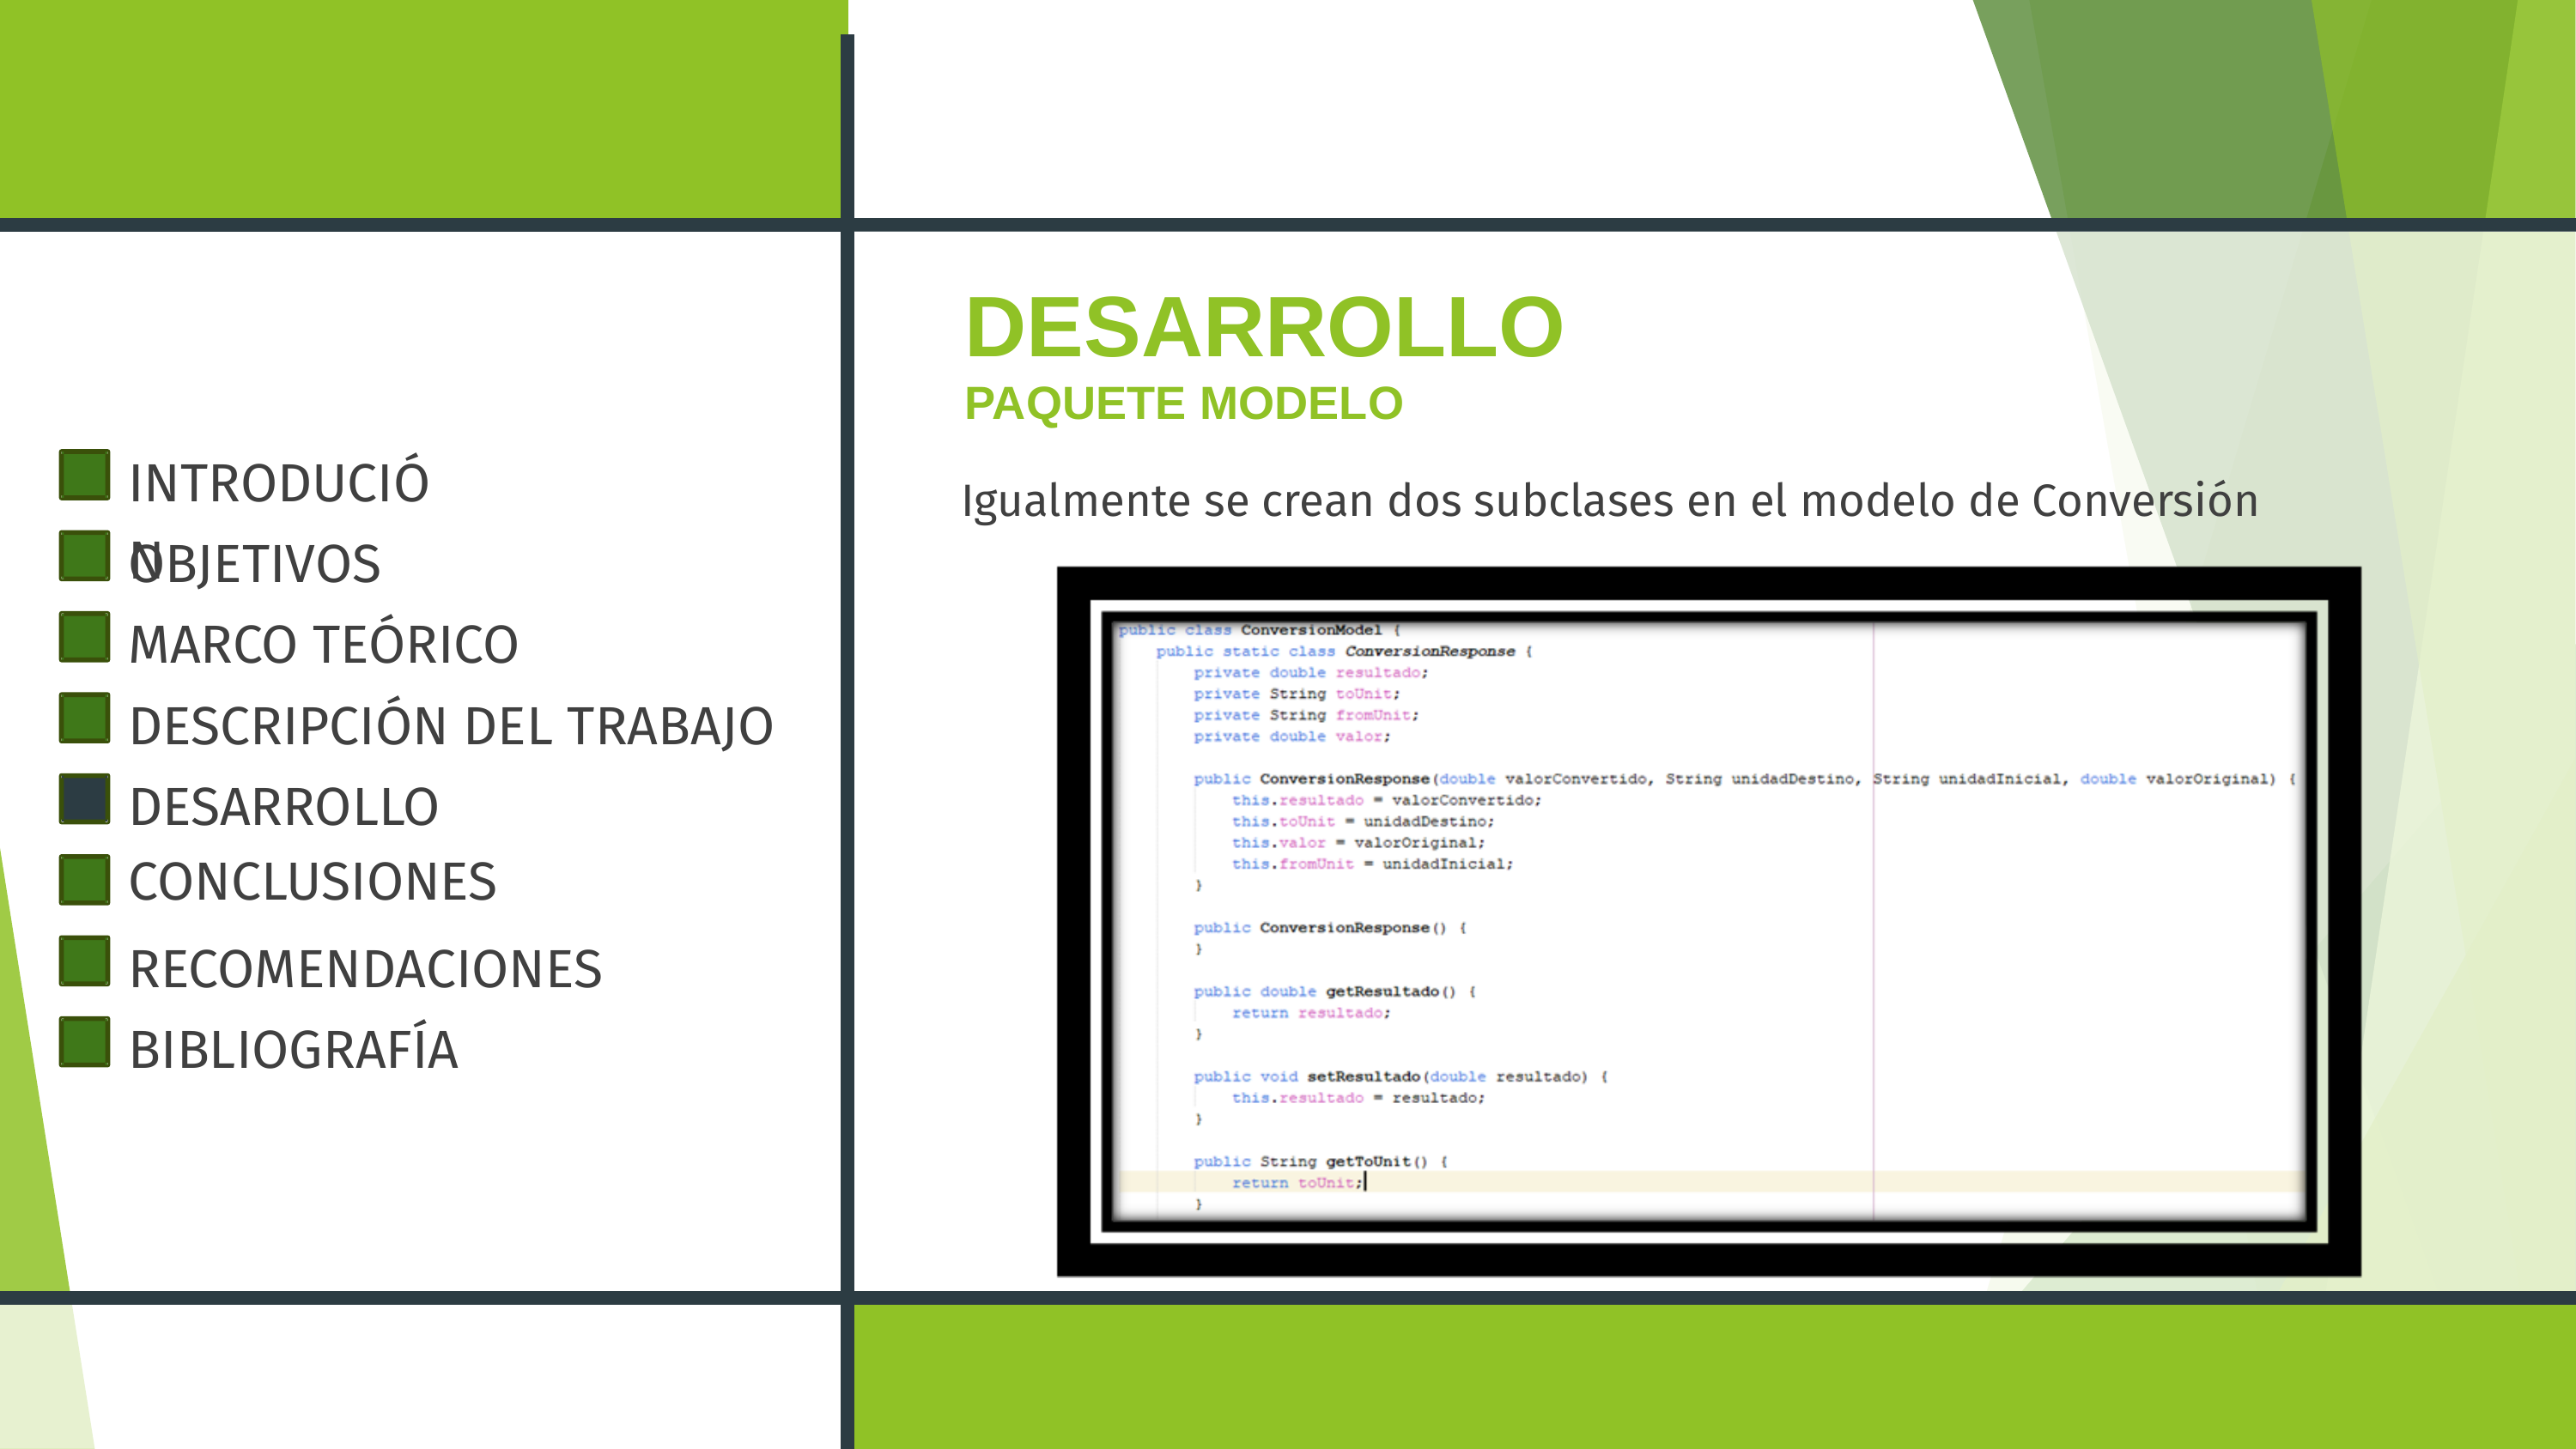

DESARROLLO
PAQUETE MODELO
INTRODUCIÓN

OBJETIVOS

MARCO TEÓRICO

DESCRIPCIÓN DEL TRABAJO

DESARROLLO

CONCLUSIONES

RECOMENDACIONES

BIBLIOGRAFÍA

Igualmente se crean dos subclases en el modelo de Conversión